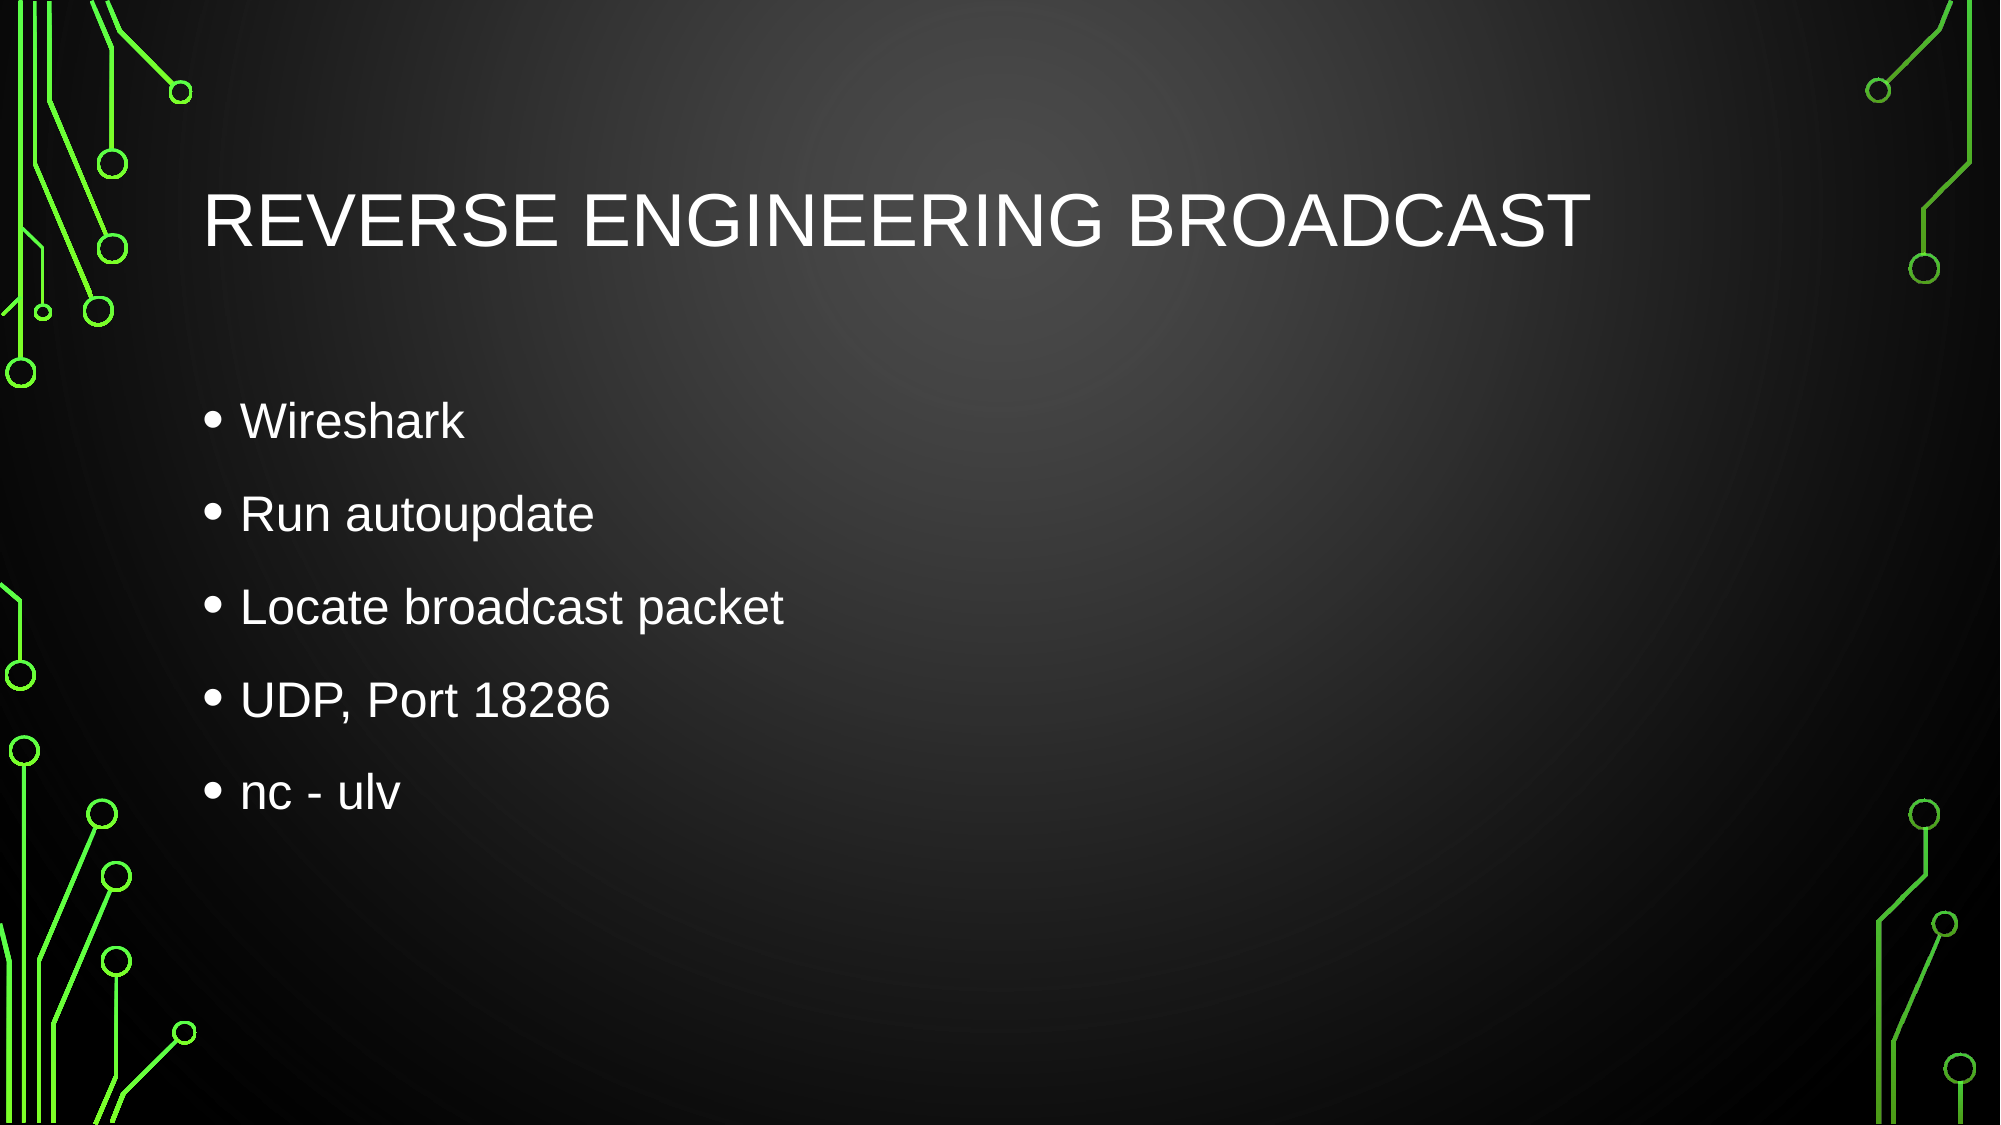

# REVERSE ENGINEERING BROADCAST
Wireshark
Run autoupdate
Locate broadcast packet
UDP, Port 18286
nc - ulv